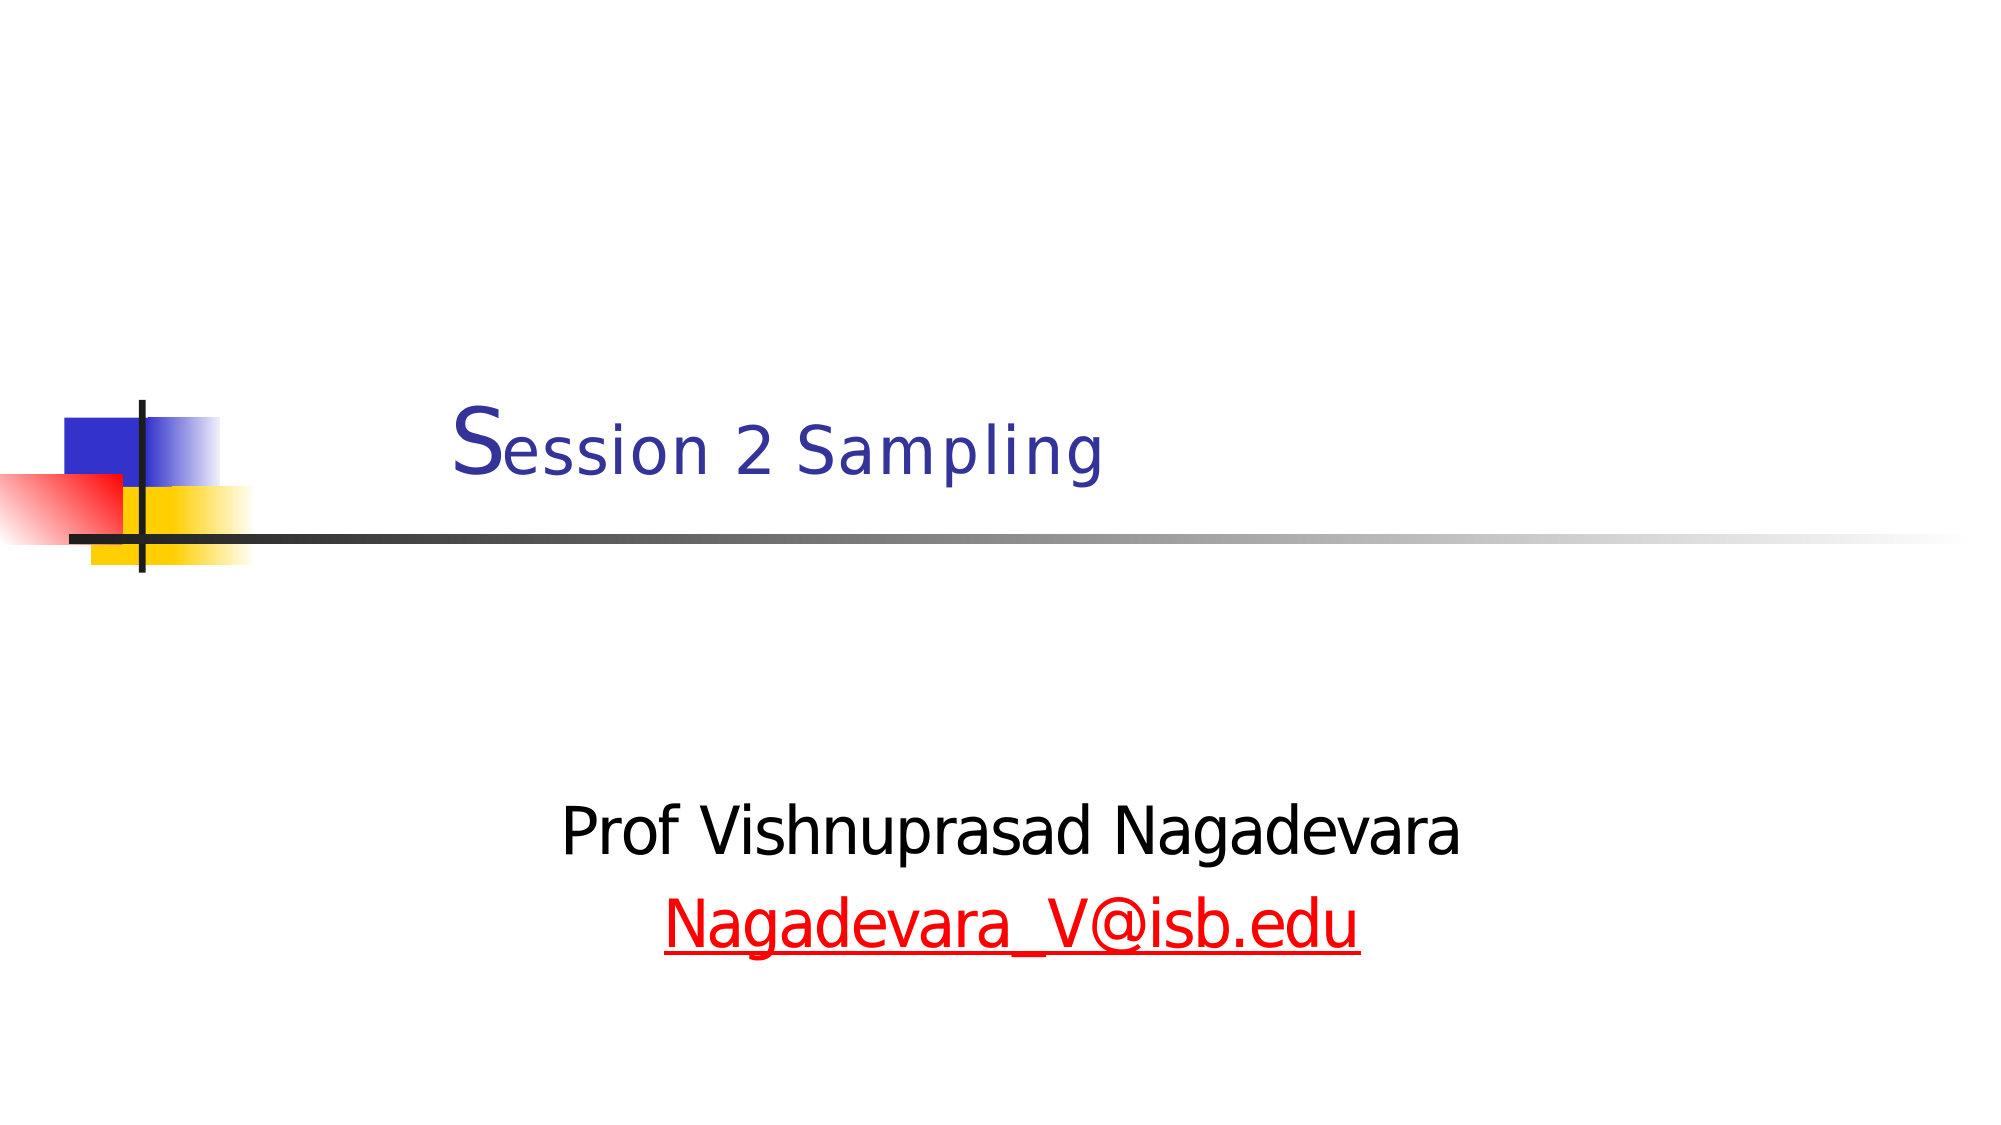

# Session 2 Sampling

Prof Vishnuprasad Nagadevara
Nagadevara_V@isb.edu